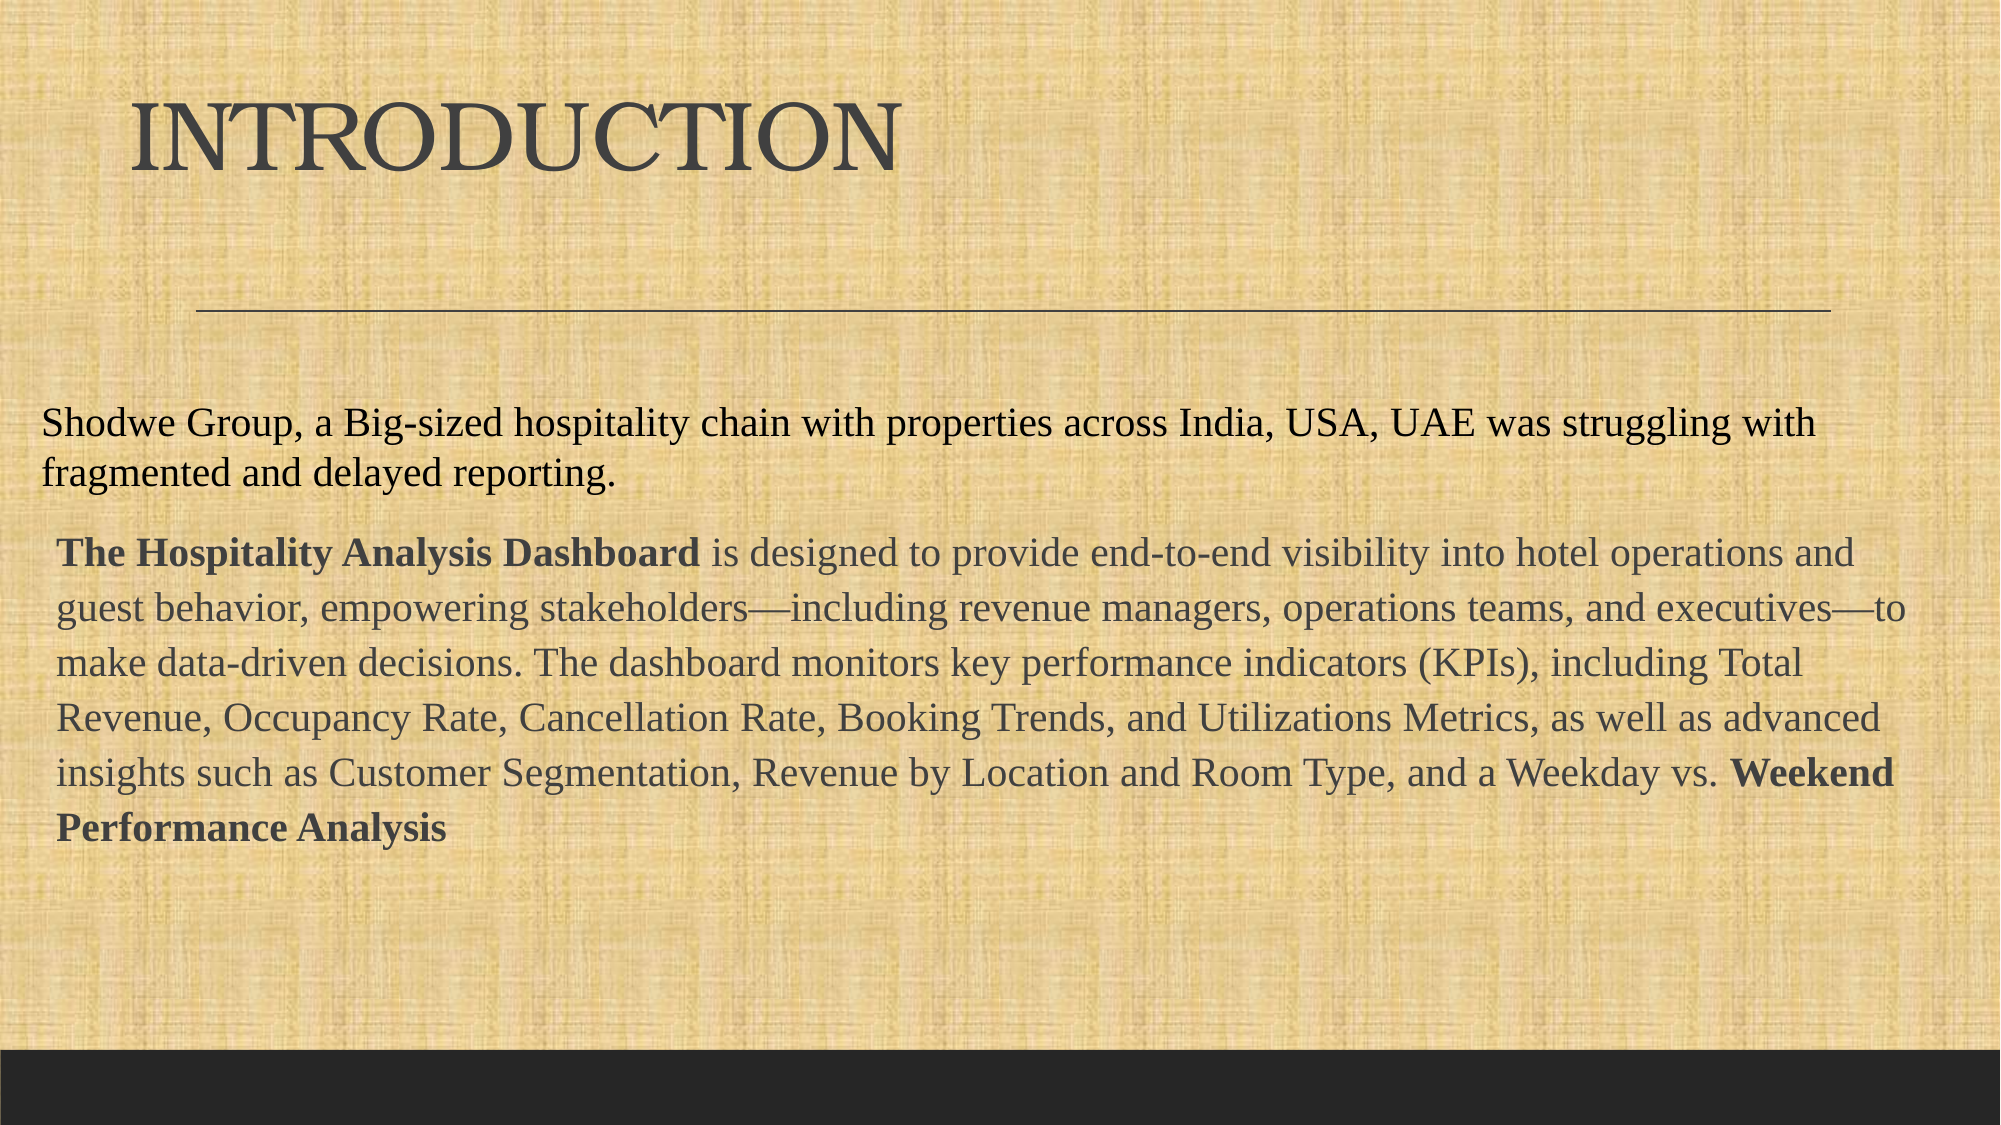

# INTRODUCTION

Shodwe Group, a Big-sized hospitality chain with properties across India, USA, UAE was struggling with fragmented and delayed reporting.
The Hospitality Analysis Dashboard is designed to provide end-to-end visibility into hotel operations and guest behavior, empowering stakeholders—including revenue managers, operations teams, and executives—to make data-driven decisions. The dashboard monitors key performance indicators (KPIs), including Total Revenue, Occupancy Rate, Cancellation Rate, Booking Trends, and Utilizations Metrics, as well as advanced insights such as Customer Segmentation, Revenue by Location and Room Type, and a Weekday vs. Weekend Performance Analysis